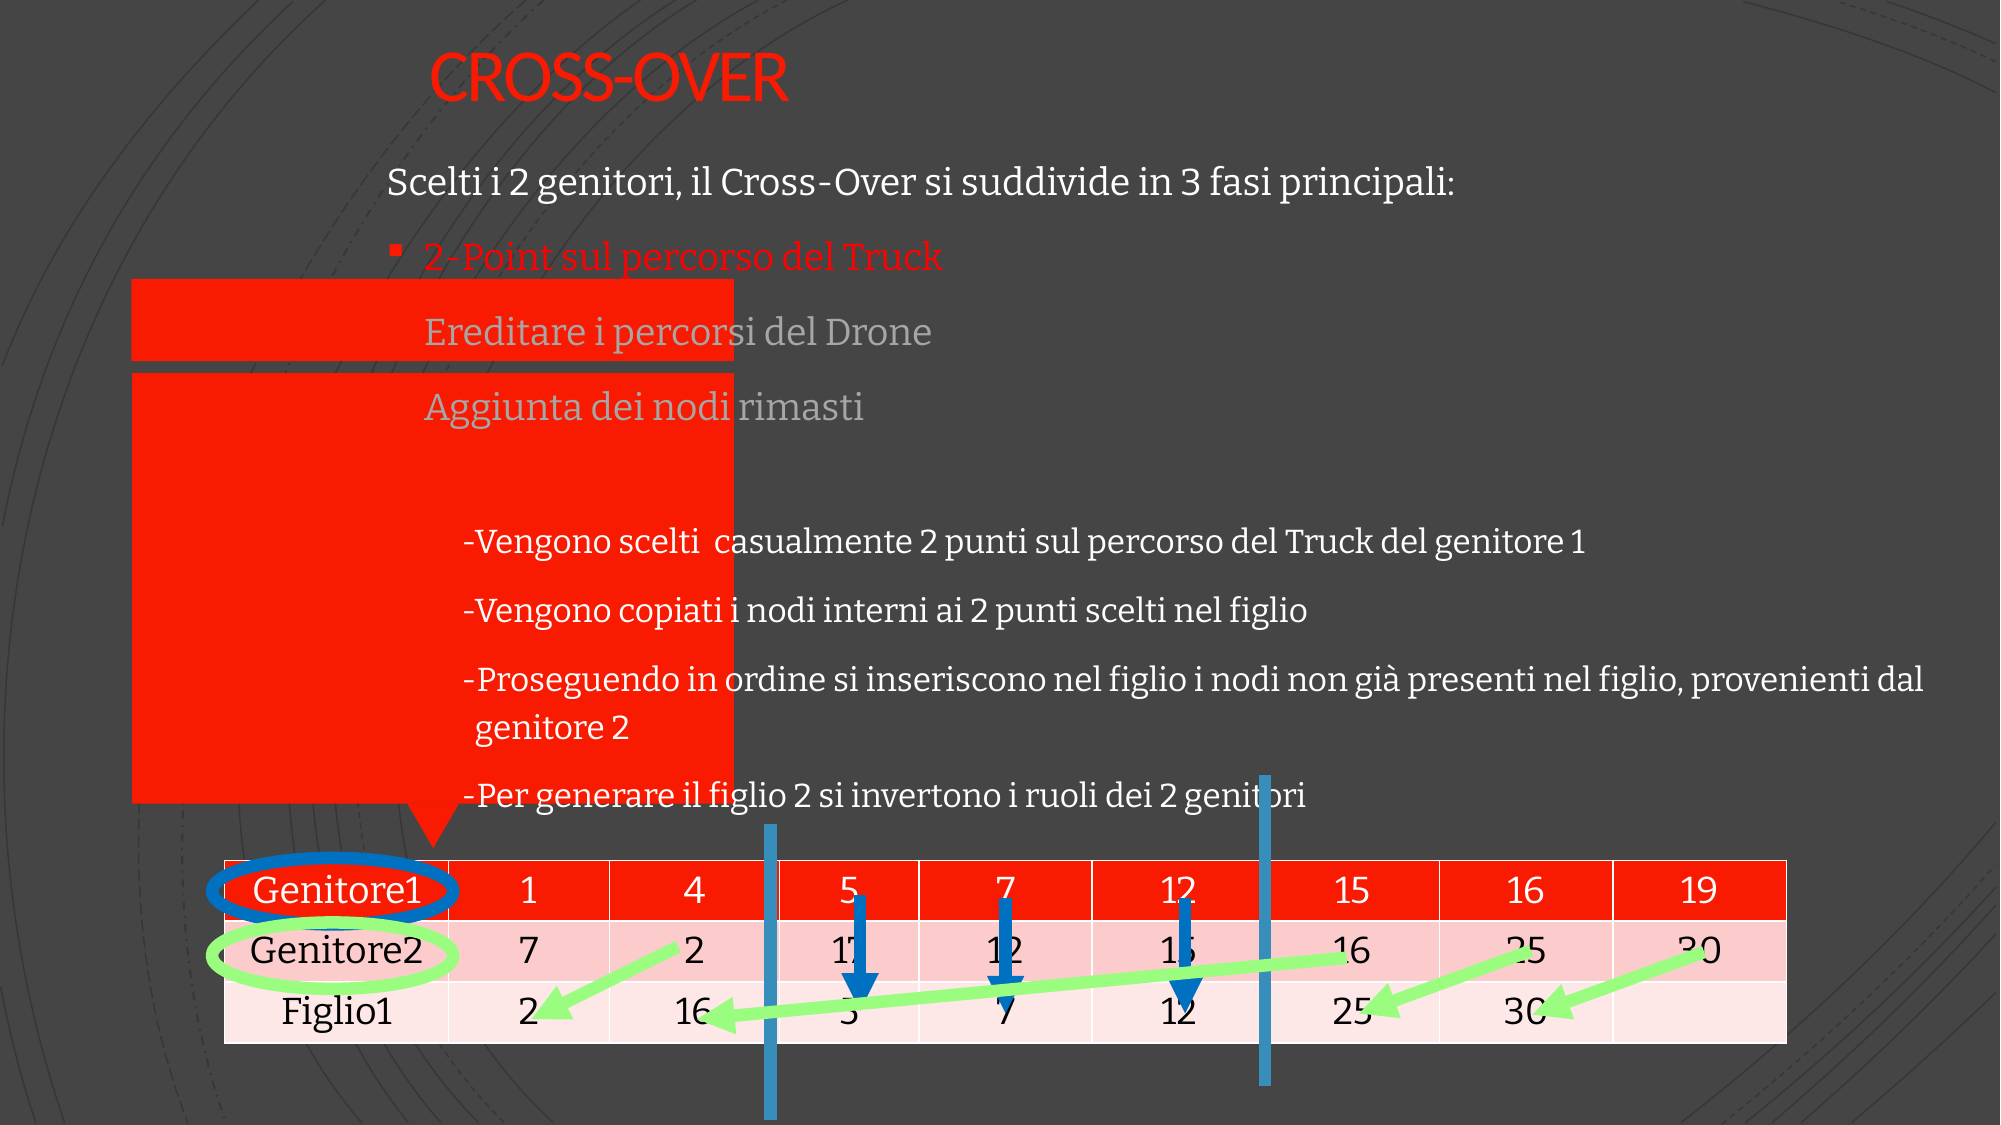

# CROSS-OVER
Scelti i 2 genitori, il Cross-Over si suddivide in 3 fasi principali:
2-Point sul percorso del Truck
Ereditare i percorsi del Drone
Aggiunta dei nodi rimasti

-Vengono scelti  casualmente 2 punti sul percorso del Truck del genitore 1
-Vengono copiati i nodi interni ai 2 punti scelti nel figlio
-Proseguendo in ordine si inseriscono nel figlio i nodi non già presenti nel figlio, provenienti dal     genitore 2
-Per generare il figlio 2 si invertono i ruoli dei 2 genitori

| Genitore1 | 1 | 4 | 5 | 7 | 12 | 15 | 16 | 19 |
| --- | --- | --- | --- | --- | --- | --- | --- | --- |
| Genitore2 | 7 | 2 | 17 | 12 | 15 | 16 | 25 | 30 |
| Figlio1 | 2 | 16 | 5 | 7 | 12 | 25 | 30 |  |